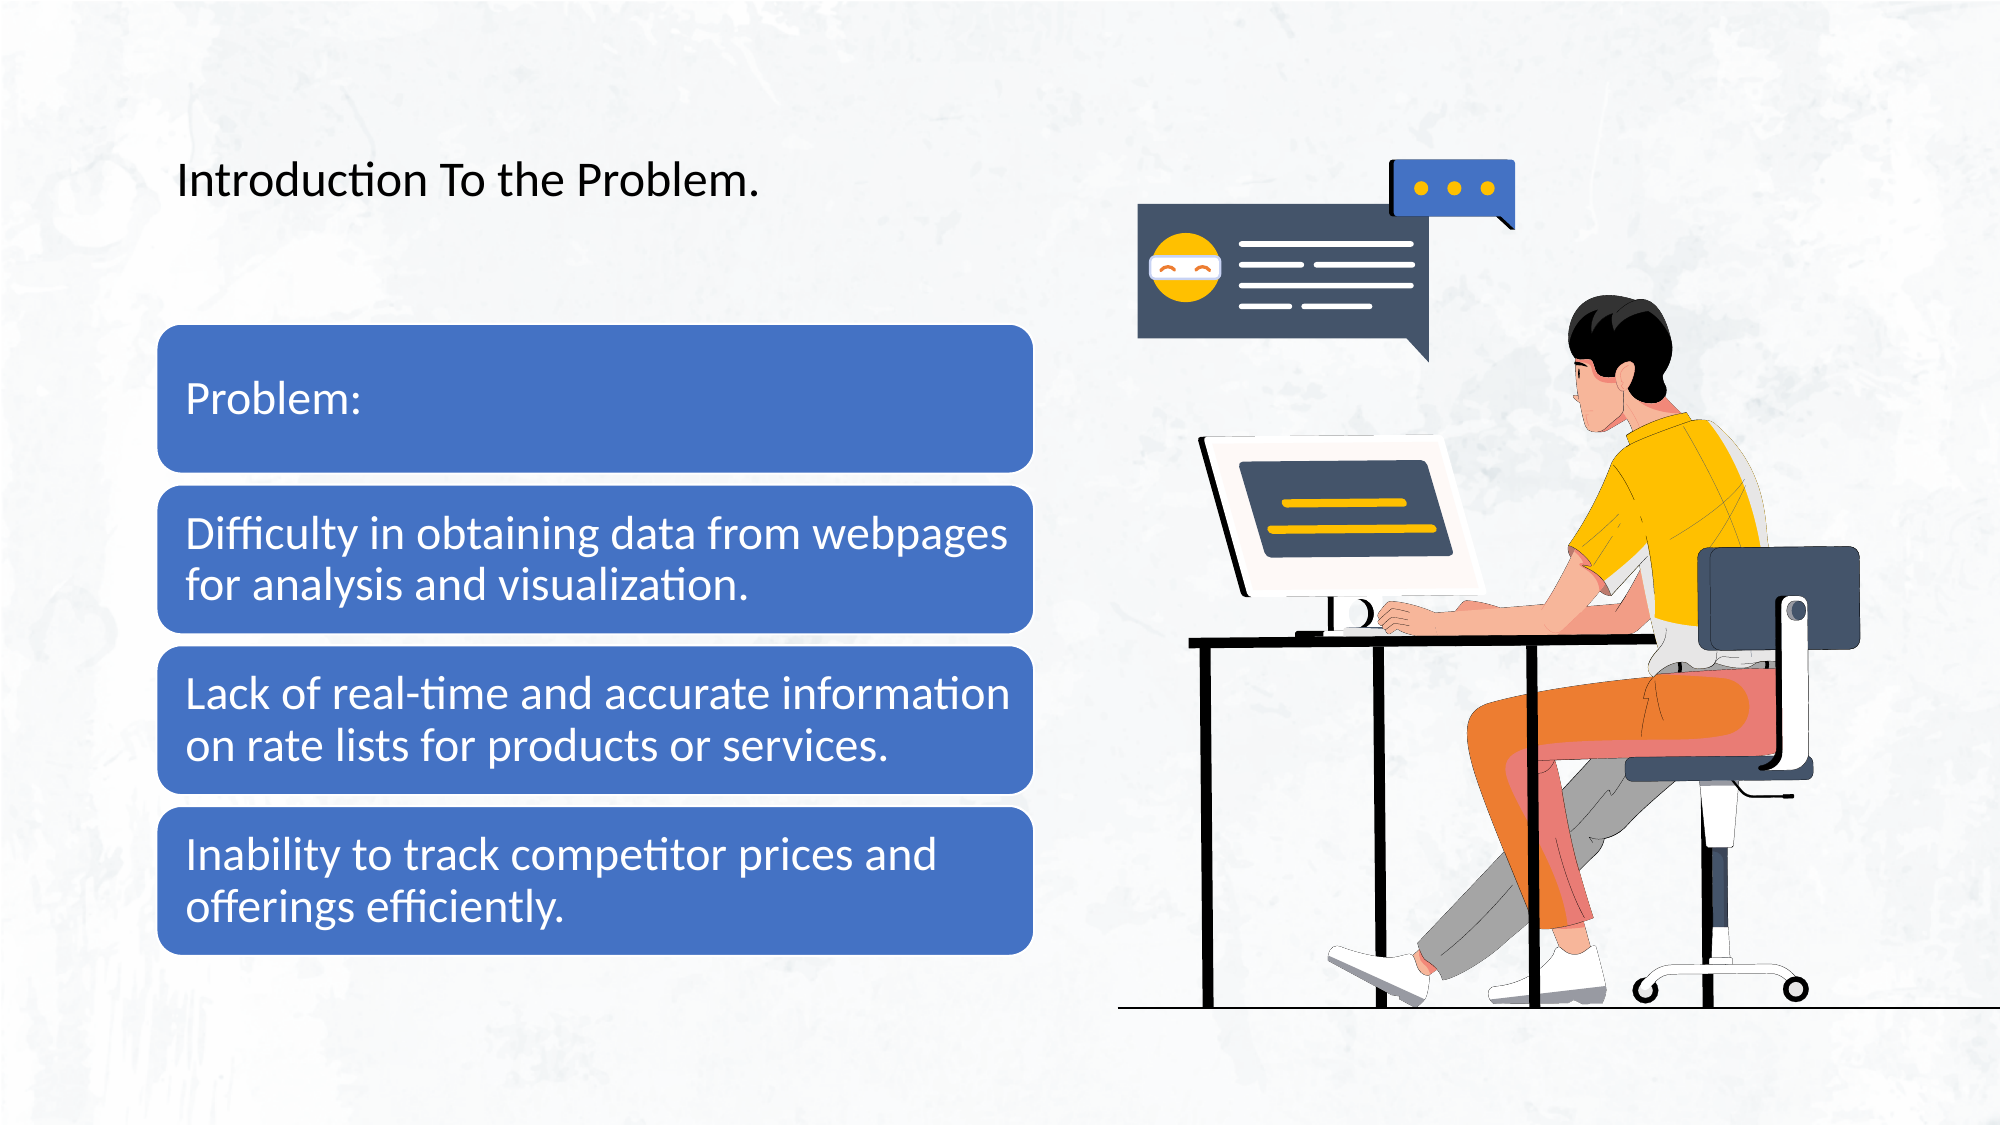

# Introduction To the Problem.

Problem:
Difficulty in obtaining data from webpages for analysis and visualization.
Lack of real-time and accurate information on rate lists for products or services.
Inability to track competitor prices and offerings efficiently.